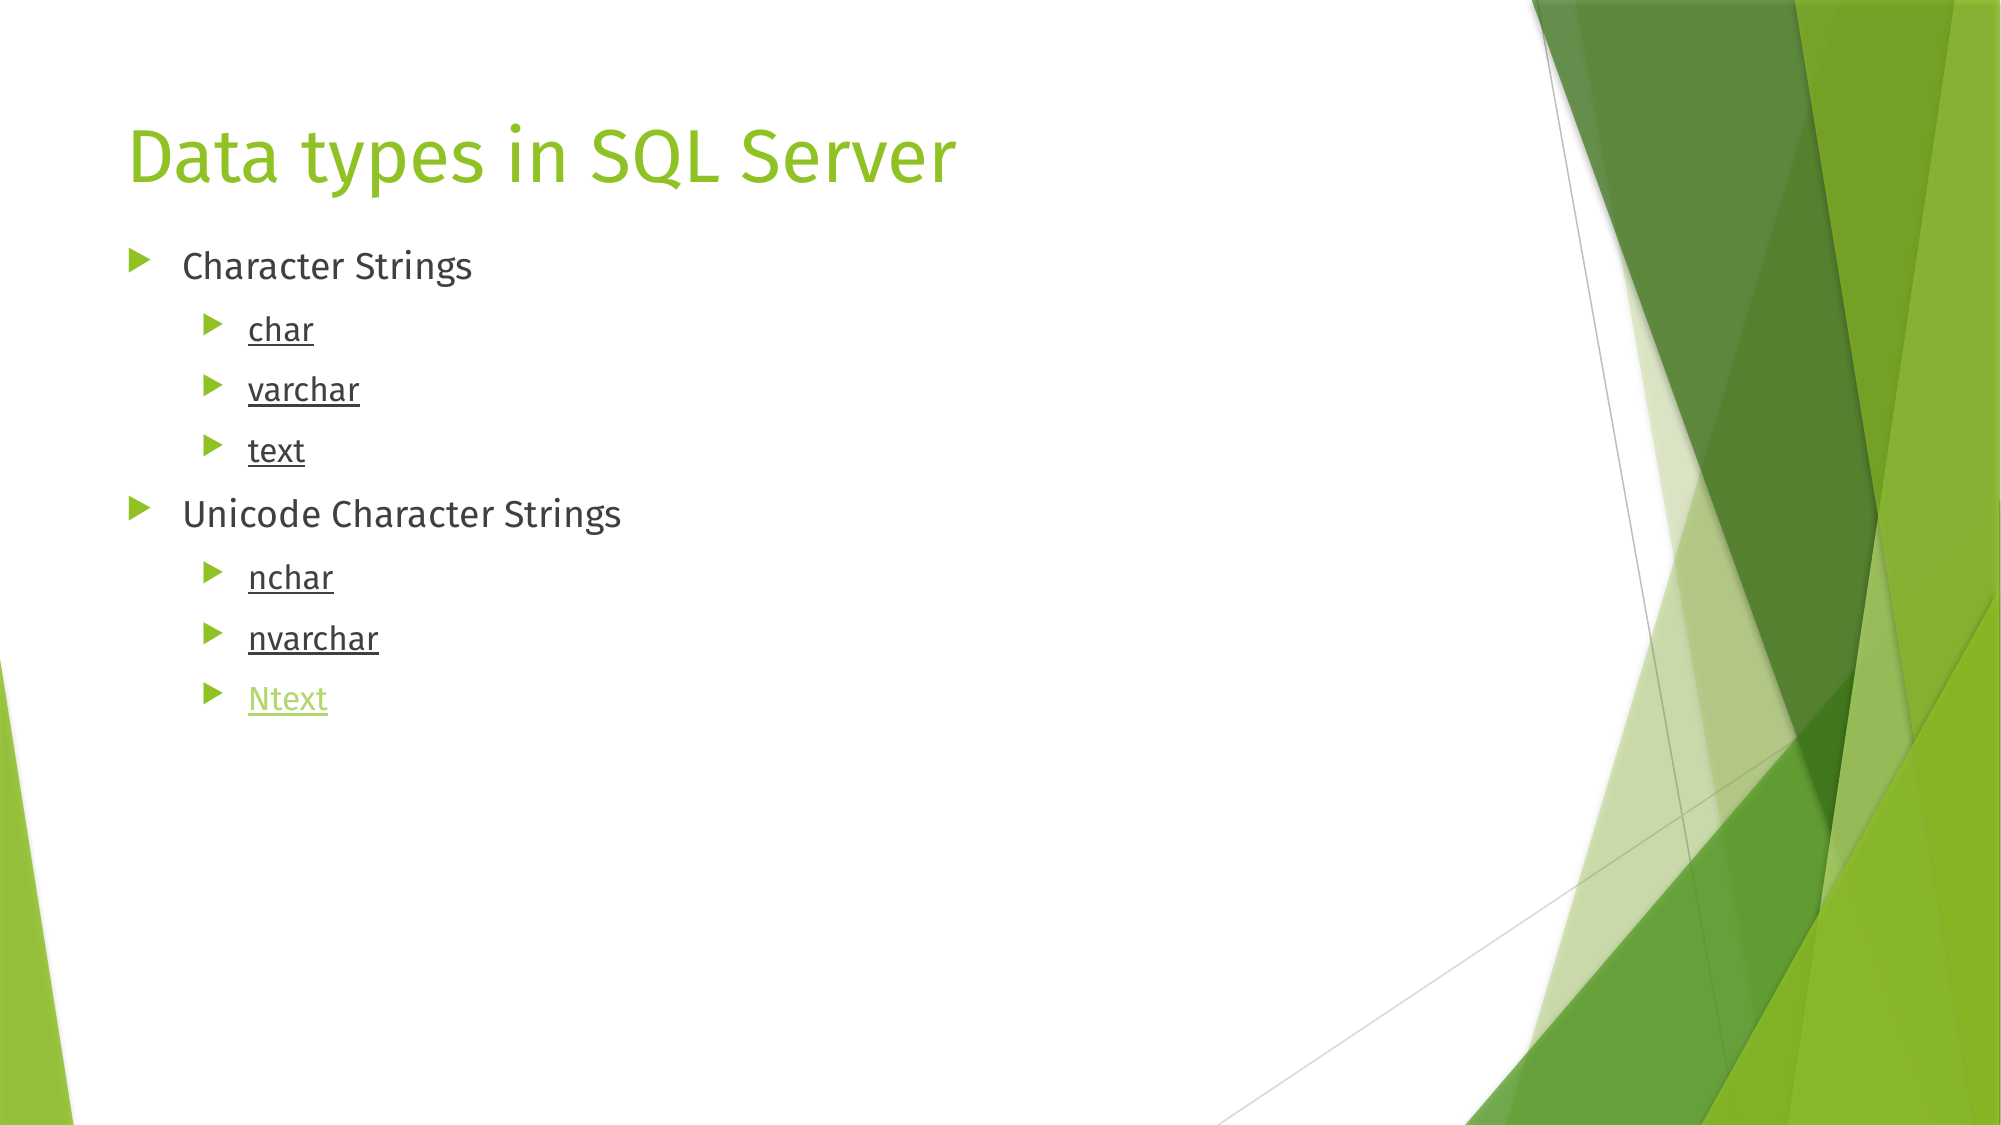

# Data types in SQL Server
Character Strings
char
varchar
text
Unicode Character Strings
nchar
nvarchar
Ntext